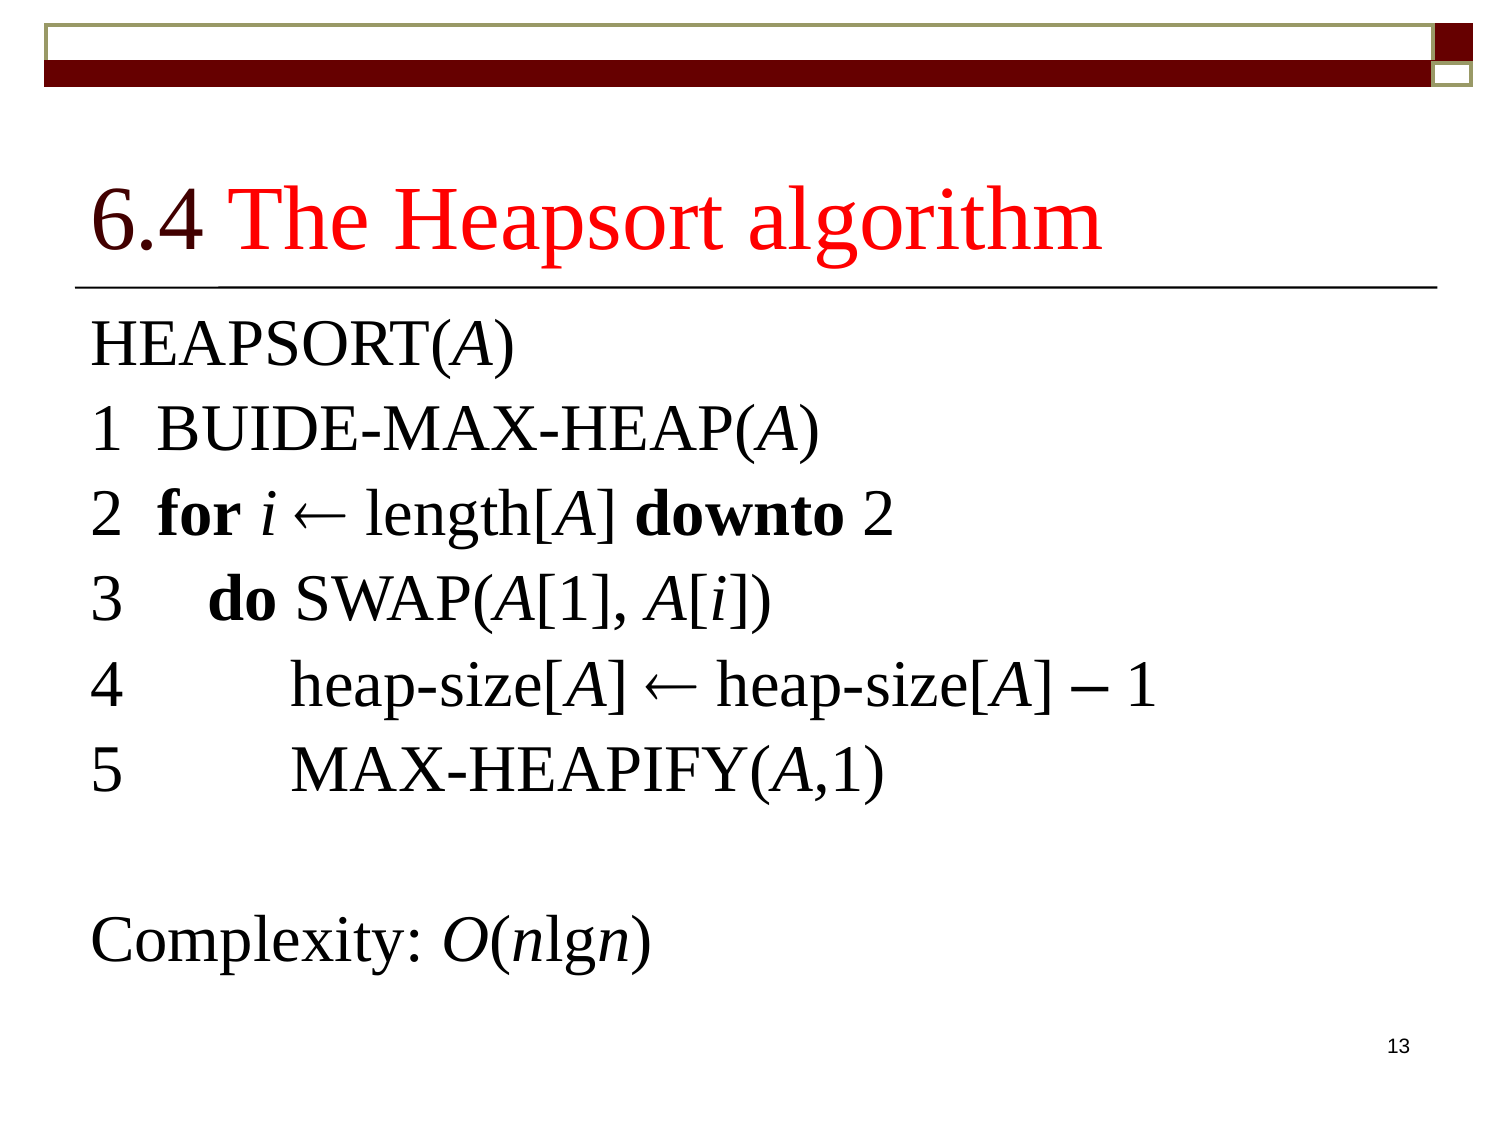

# 6.4 The Heapsort algorithm
HEAPSORT(A)
1  BUIDE-MAX-HEAP(A)
2  for i ← length[A] downto 2
3     do SWAP(A[1], A[i])
4          heap-size[A] ← heap-size[A] – 1
5          MAX-HEAPIFY(A,1)

Complexity: O(nlgn)
13